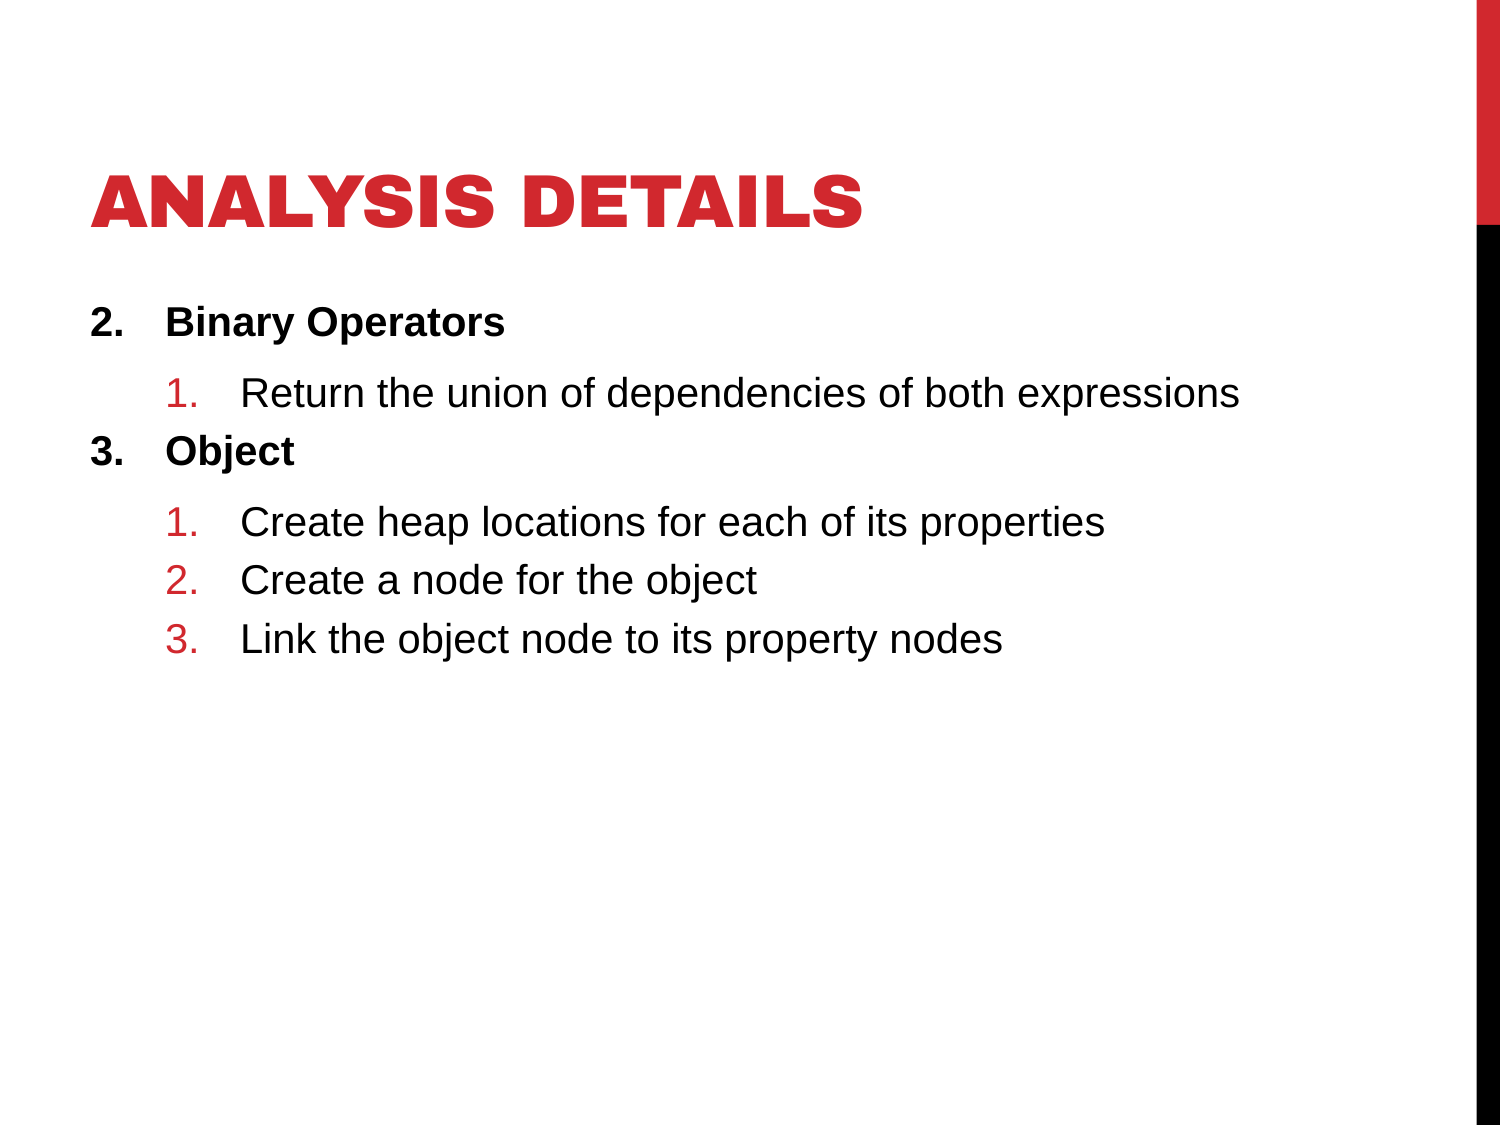

# Analysis Details
Binary Operators
Return the union of dependencies of both expressions
Object
Create heap locations for each of its properties
Create a node for the object
Link the object node to its property nodes